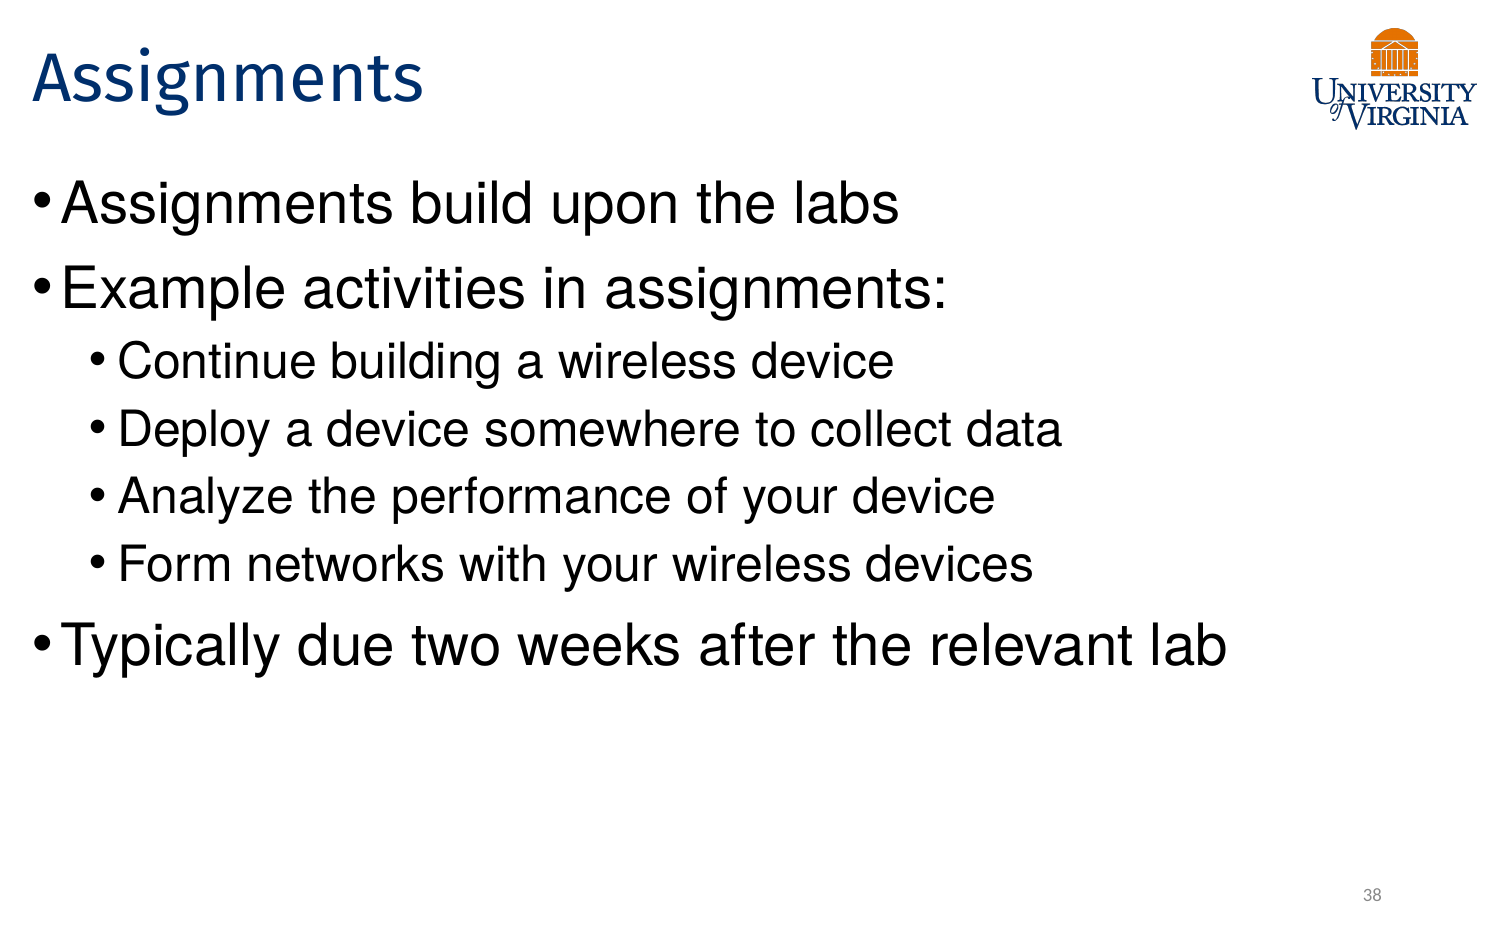

# Assignments
Assignments build upon the labs
Example activities in assignments:
Continue building a wireless device
Deploy a device somewhere to collect data
Analyze the performance of your device
Form networks with your wireless devices
Typically due two weeks after the relevant lab

38